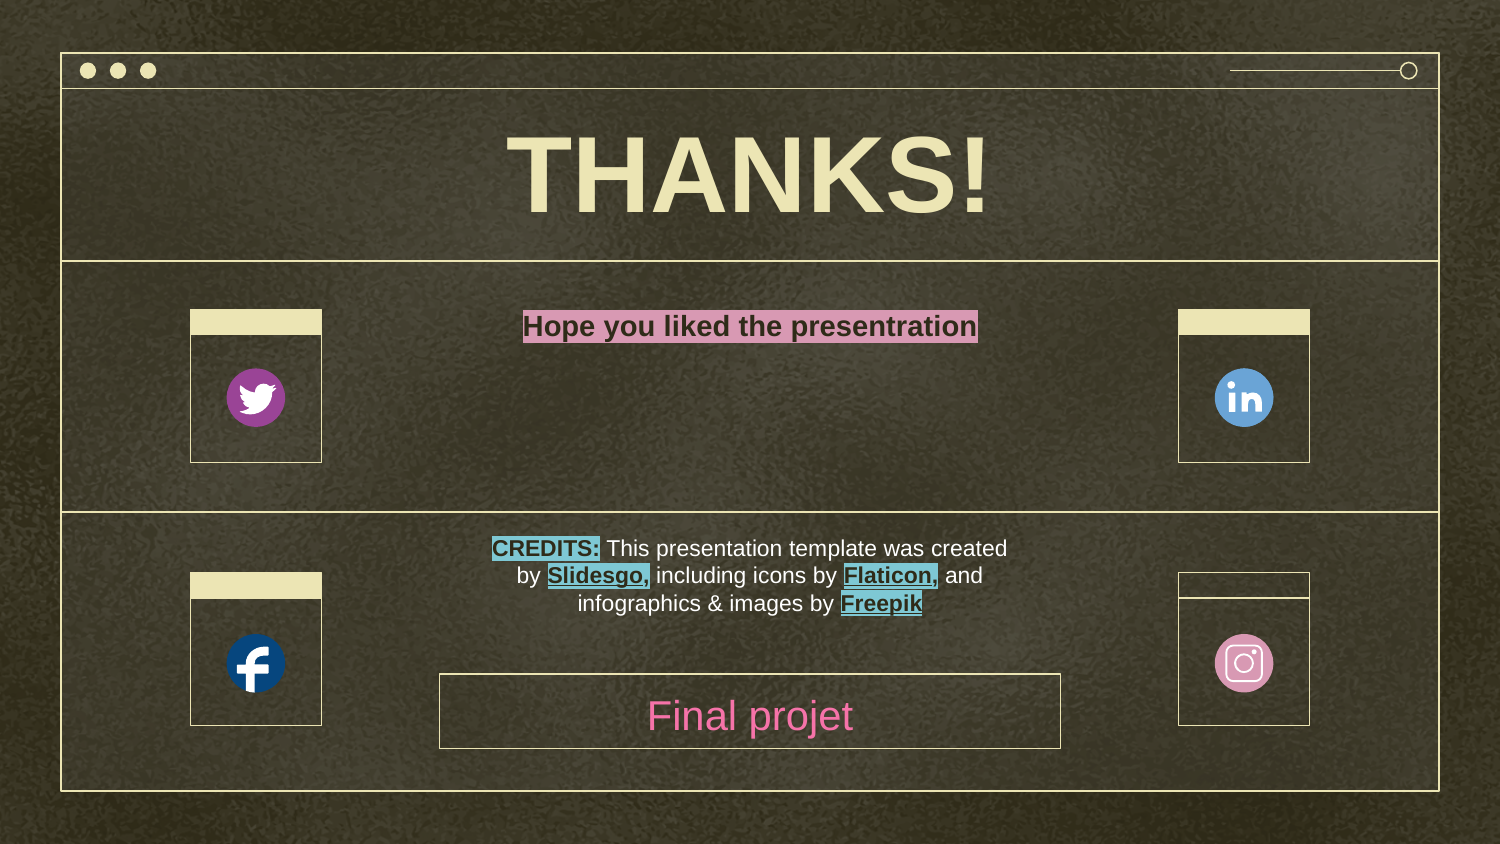

# THANKS!
Hope you liked the presentration

Final projet